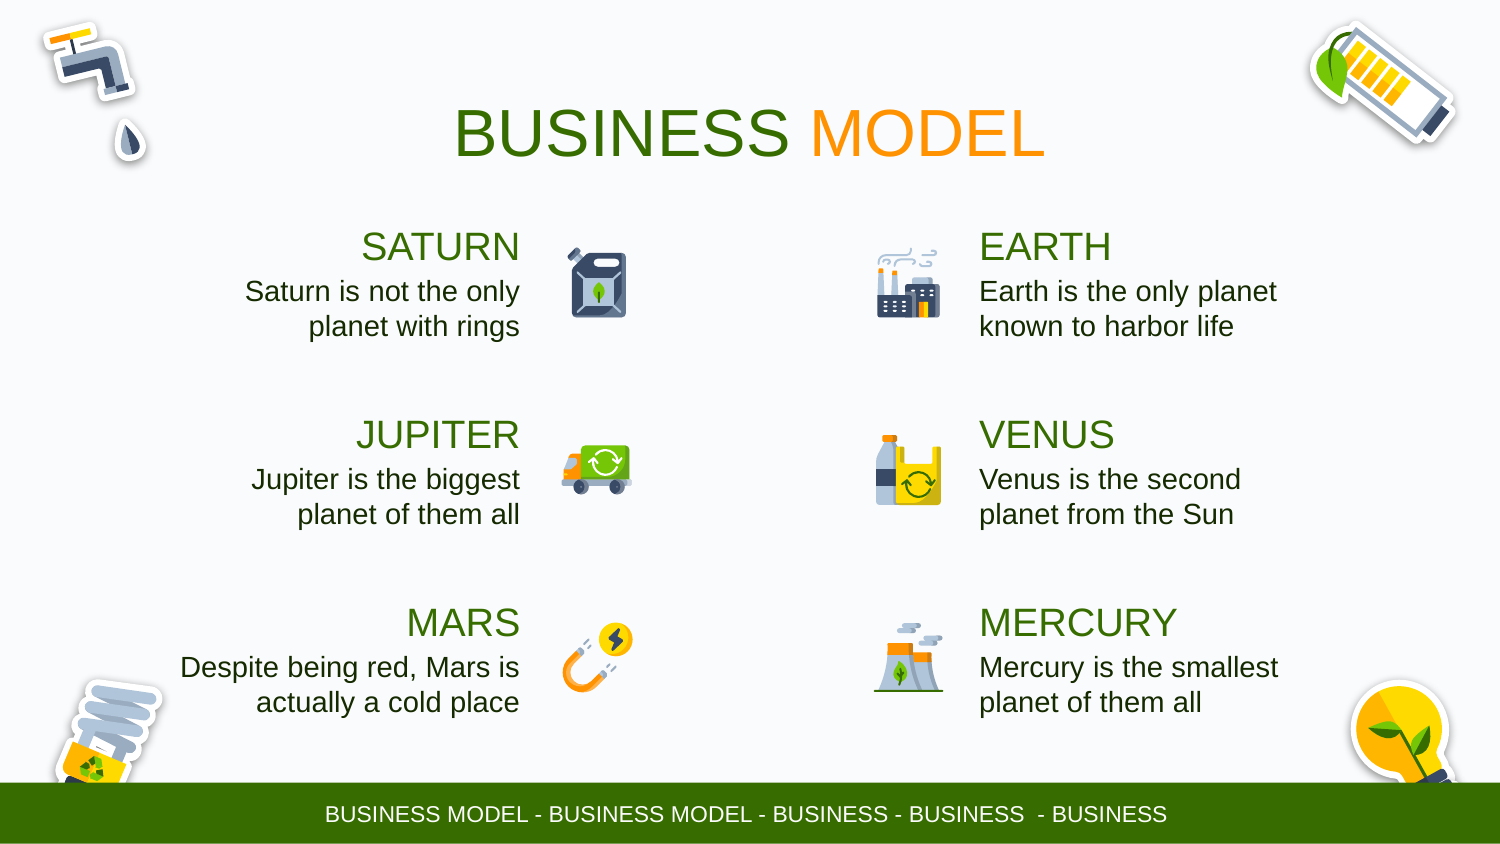

BUSINESS MODEL
# SATURN
EARTH

Saturn is not the only planet with rings
Earth is the only planet known to harbor life
JUPITER
VENUS

Jupiter is the biggest planet of them all

Venus is the second planet from the Sun
MARS
MERCURY

Despite being red, Mars is actually a cold place
Mercury is the smallest planet of them all

BUSINESS MODEL - BUSINESS MODEL - BUSINESS - BUSINESS  - BUSINESS